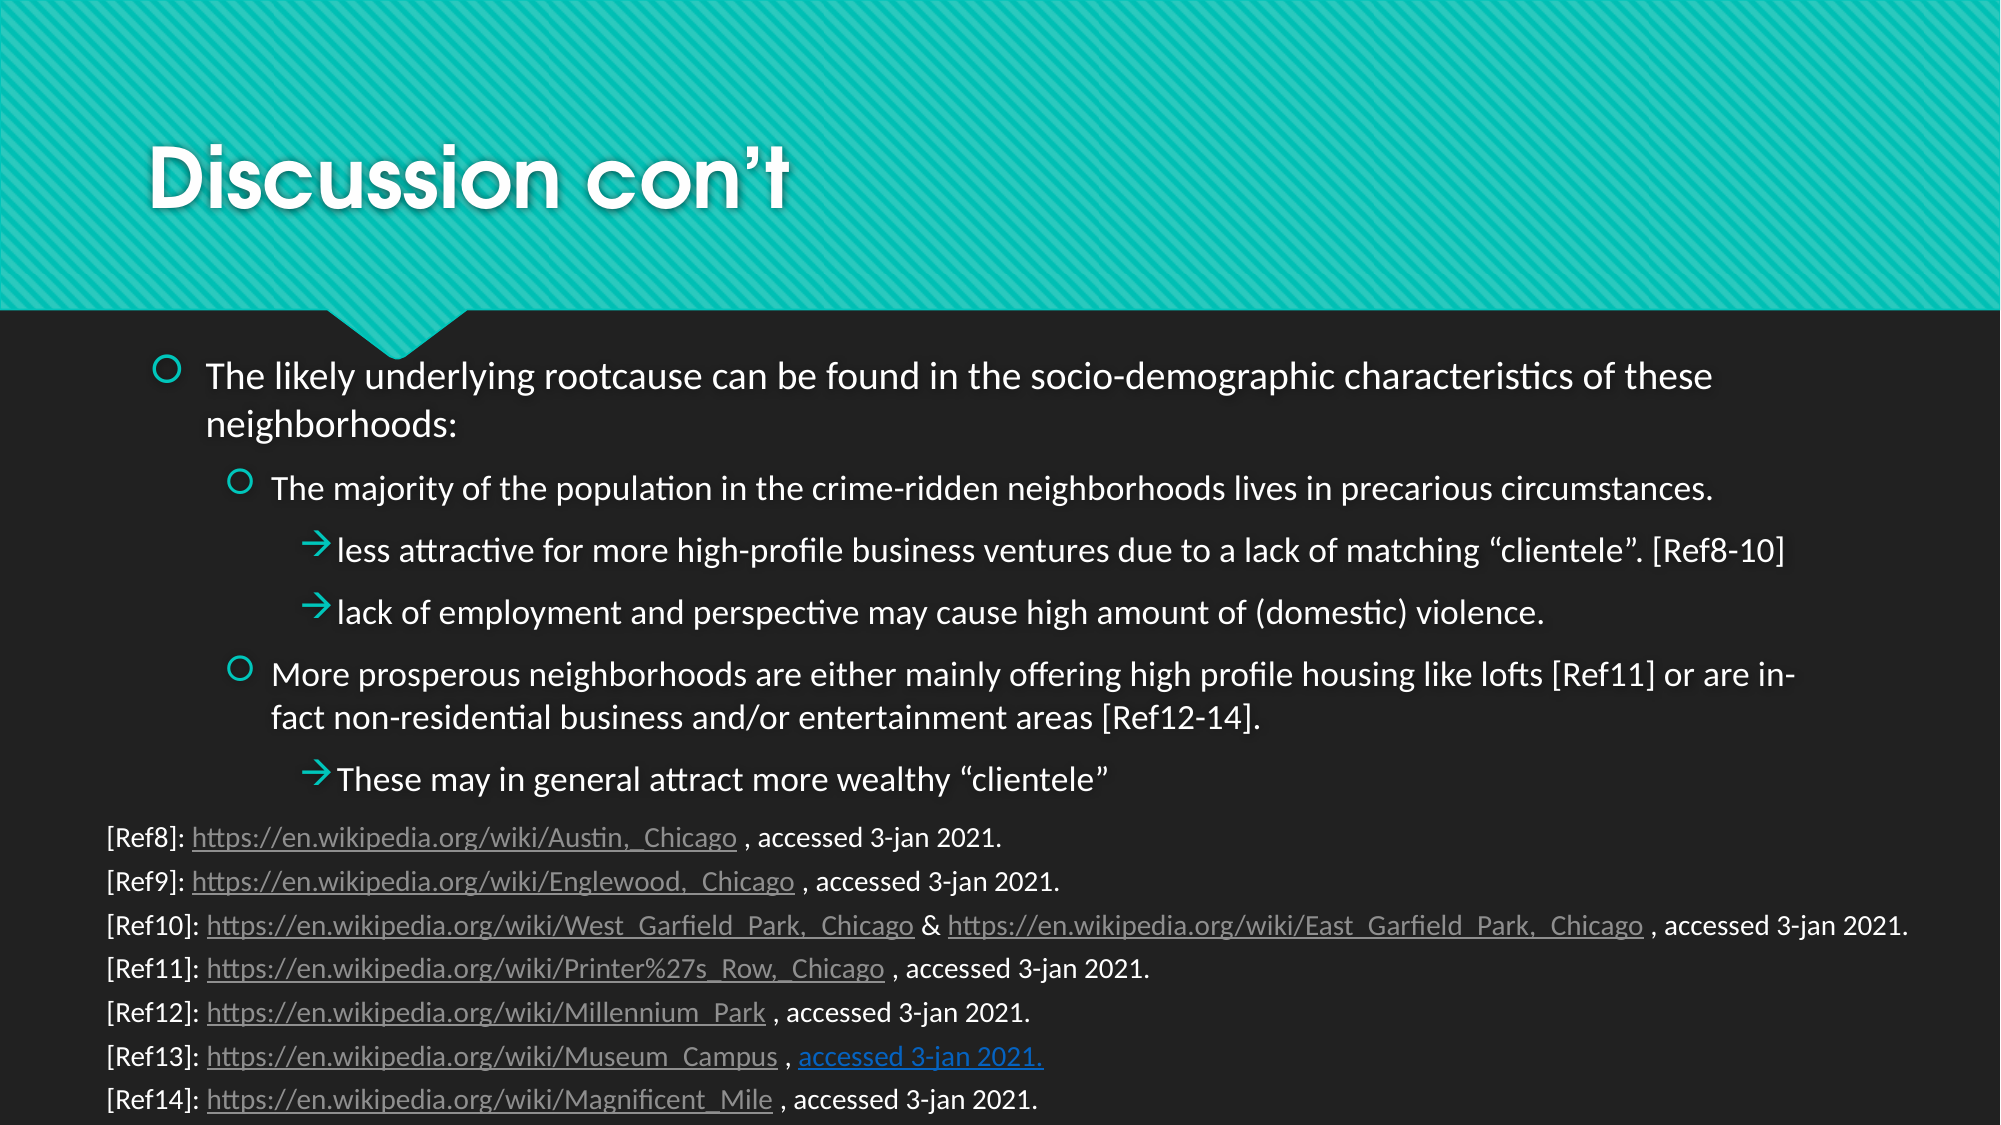

# Discussion con’t
The likely underlying rootcause can be found in the socio-demographic characteristics of these neighborhoods:
The majority of the population in the crime-ridden neighborhoods lives in precarious circumstances.
less attractive for more high-profile business ventures due to a lack of matching “clientele”. [Ref8-10]
lack of employment and perspective may cause high amount of (domestic) violence.
More prosperous neighborhoods are either mainly offering high profile housing like lofts [Ref11] or are in-fact non-residential business and/or entertainment areas [Ref12-14].
These may in general attract more wealthy “clientele”
[Ref8]: https://en.wikipedia.org/wiki/Austin,_Chicago , accessed 3-jan 2021.
[Ref9]: https://en.wikipedia.org/wiki/Englewood,_Chicago , accessed 3-jan 2021.
[Ref10]: https://en.wikipedia.org/wiki/West_Garfield_Park,_Chicago & https://en.wikipedia.org/wiki/East_Garfield_Park,_Chicago , accessed 3-jan 2021.
[Ref11]: https://en.wikipedia.org/wiki/Printer%27s_Row,_Chicago , accessed 3-jan 2021.
[Ref12]: https://en.wikipedia.org/wiki/Millennium_Park , accessed 3-jan 2021.
[Ref13]: https://en.wikipedia.org/wiki/Museum_Campus , accessed 3-jan 2021.
[Ref14]: https://en.wikipedia.org/wiki/Magnificent_Mile , accessed 3-jan 2021.